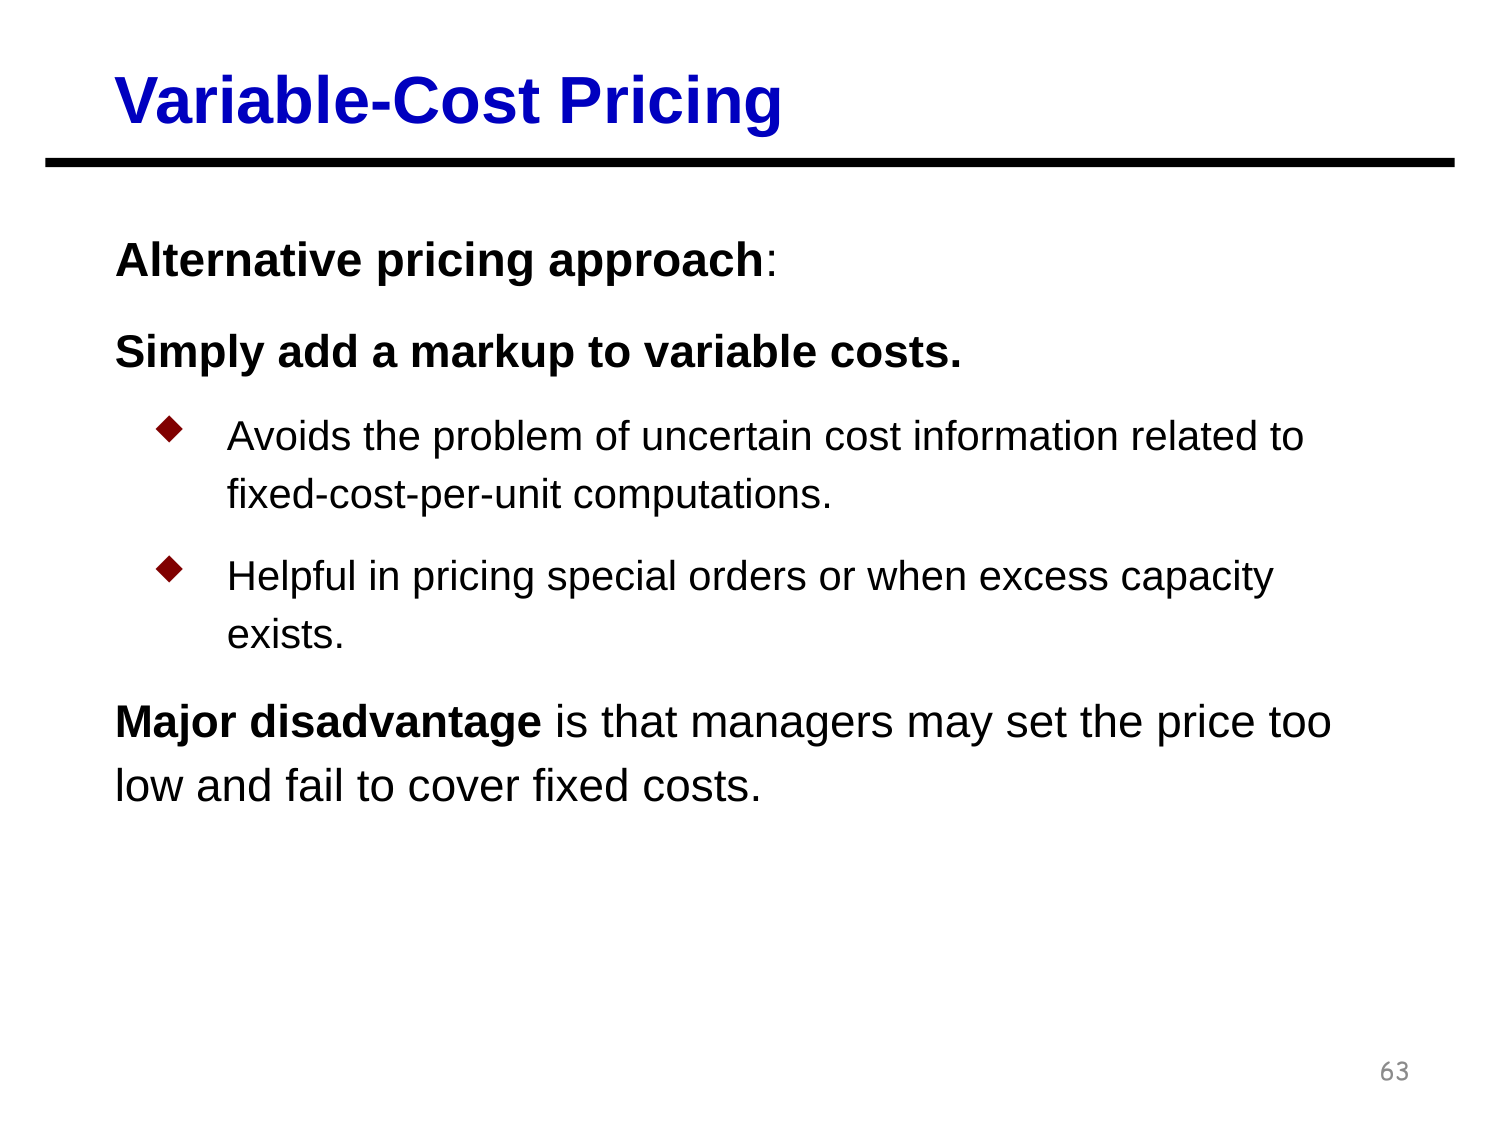

Variable-Cost Pricing

Alternative pricing approach:
Simply add a markup to variable costs.
Avoids the problem of uncertain cost information related to fixed-cost-per-unit computations.
Helpful in pricing special orders or when excess capacity exists.
Major disadvantage is that managers may set the price too low and fail to cover fixed costs.
63